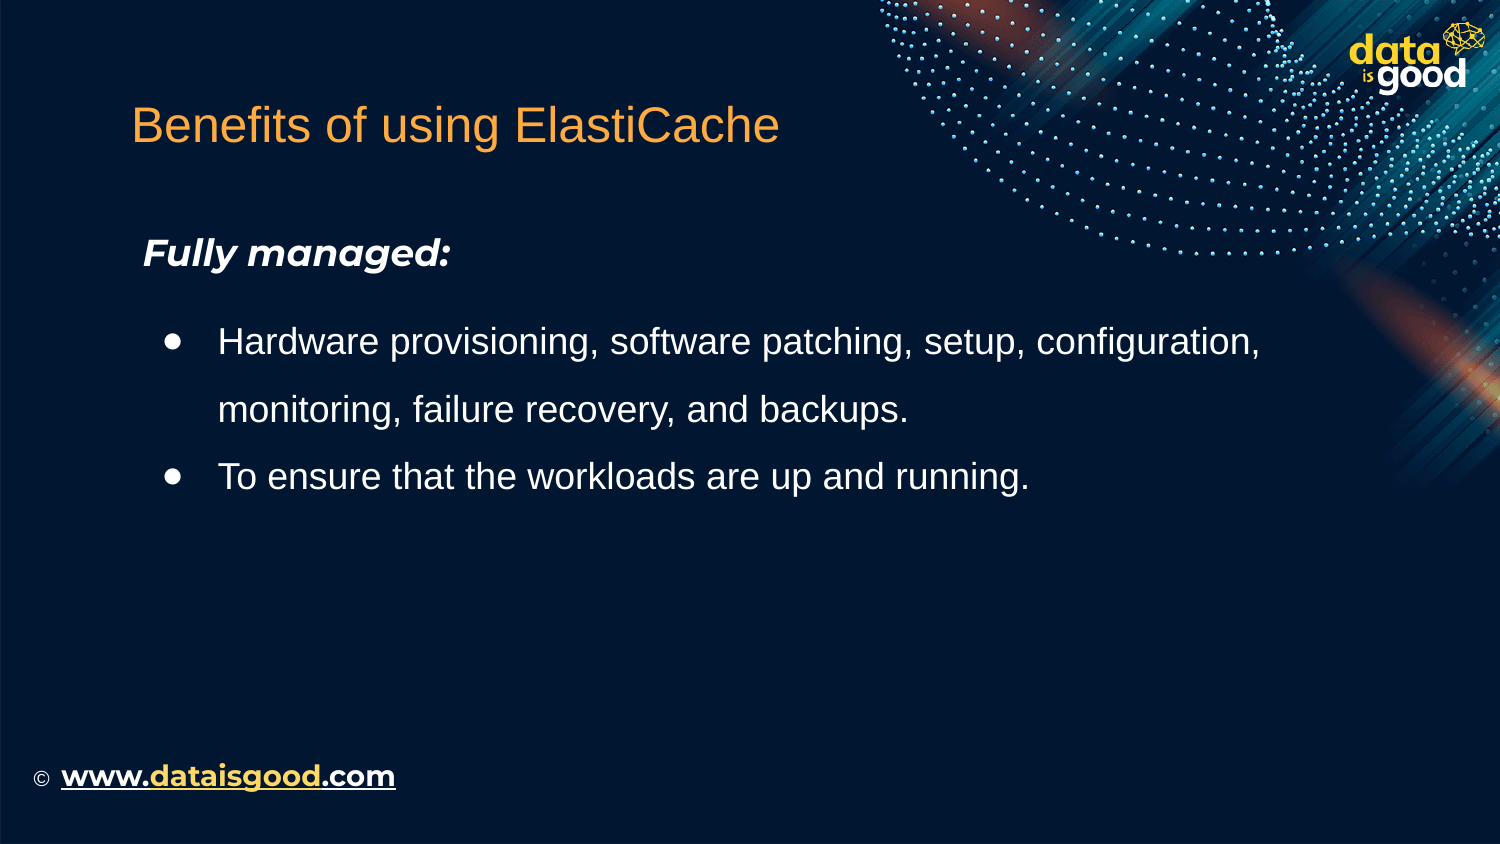

# Benefits of using ElastiCache

Fully managed:
Hardware provisioning, software patching, setup, configuration, monitoring, failure recovery, and backups.
To ensure that the workloads are up and running.